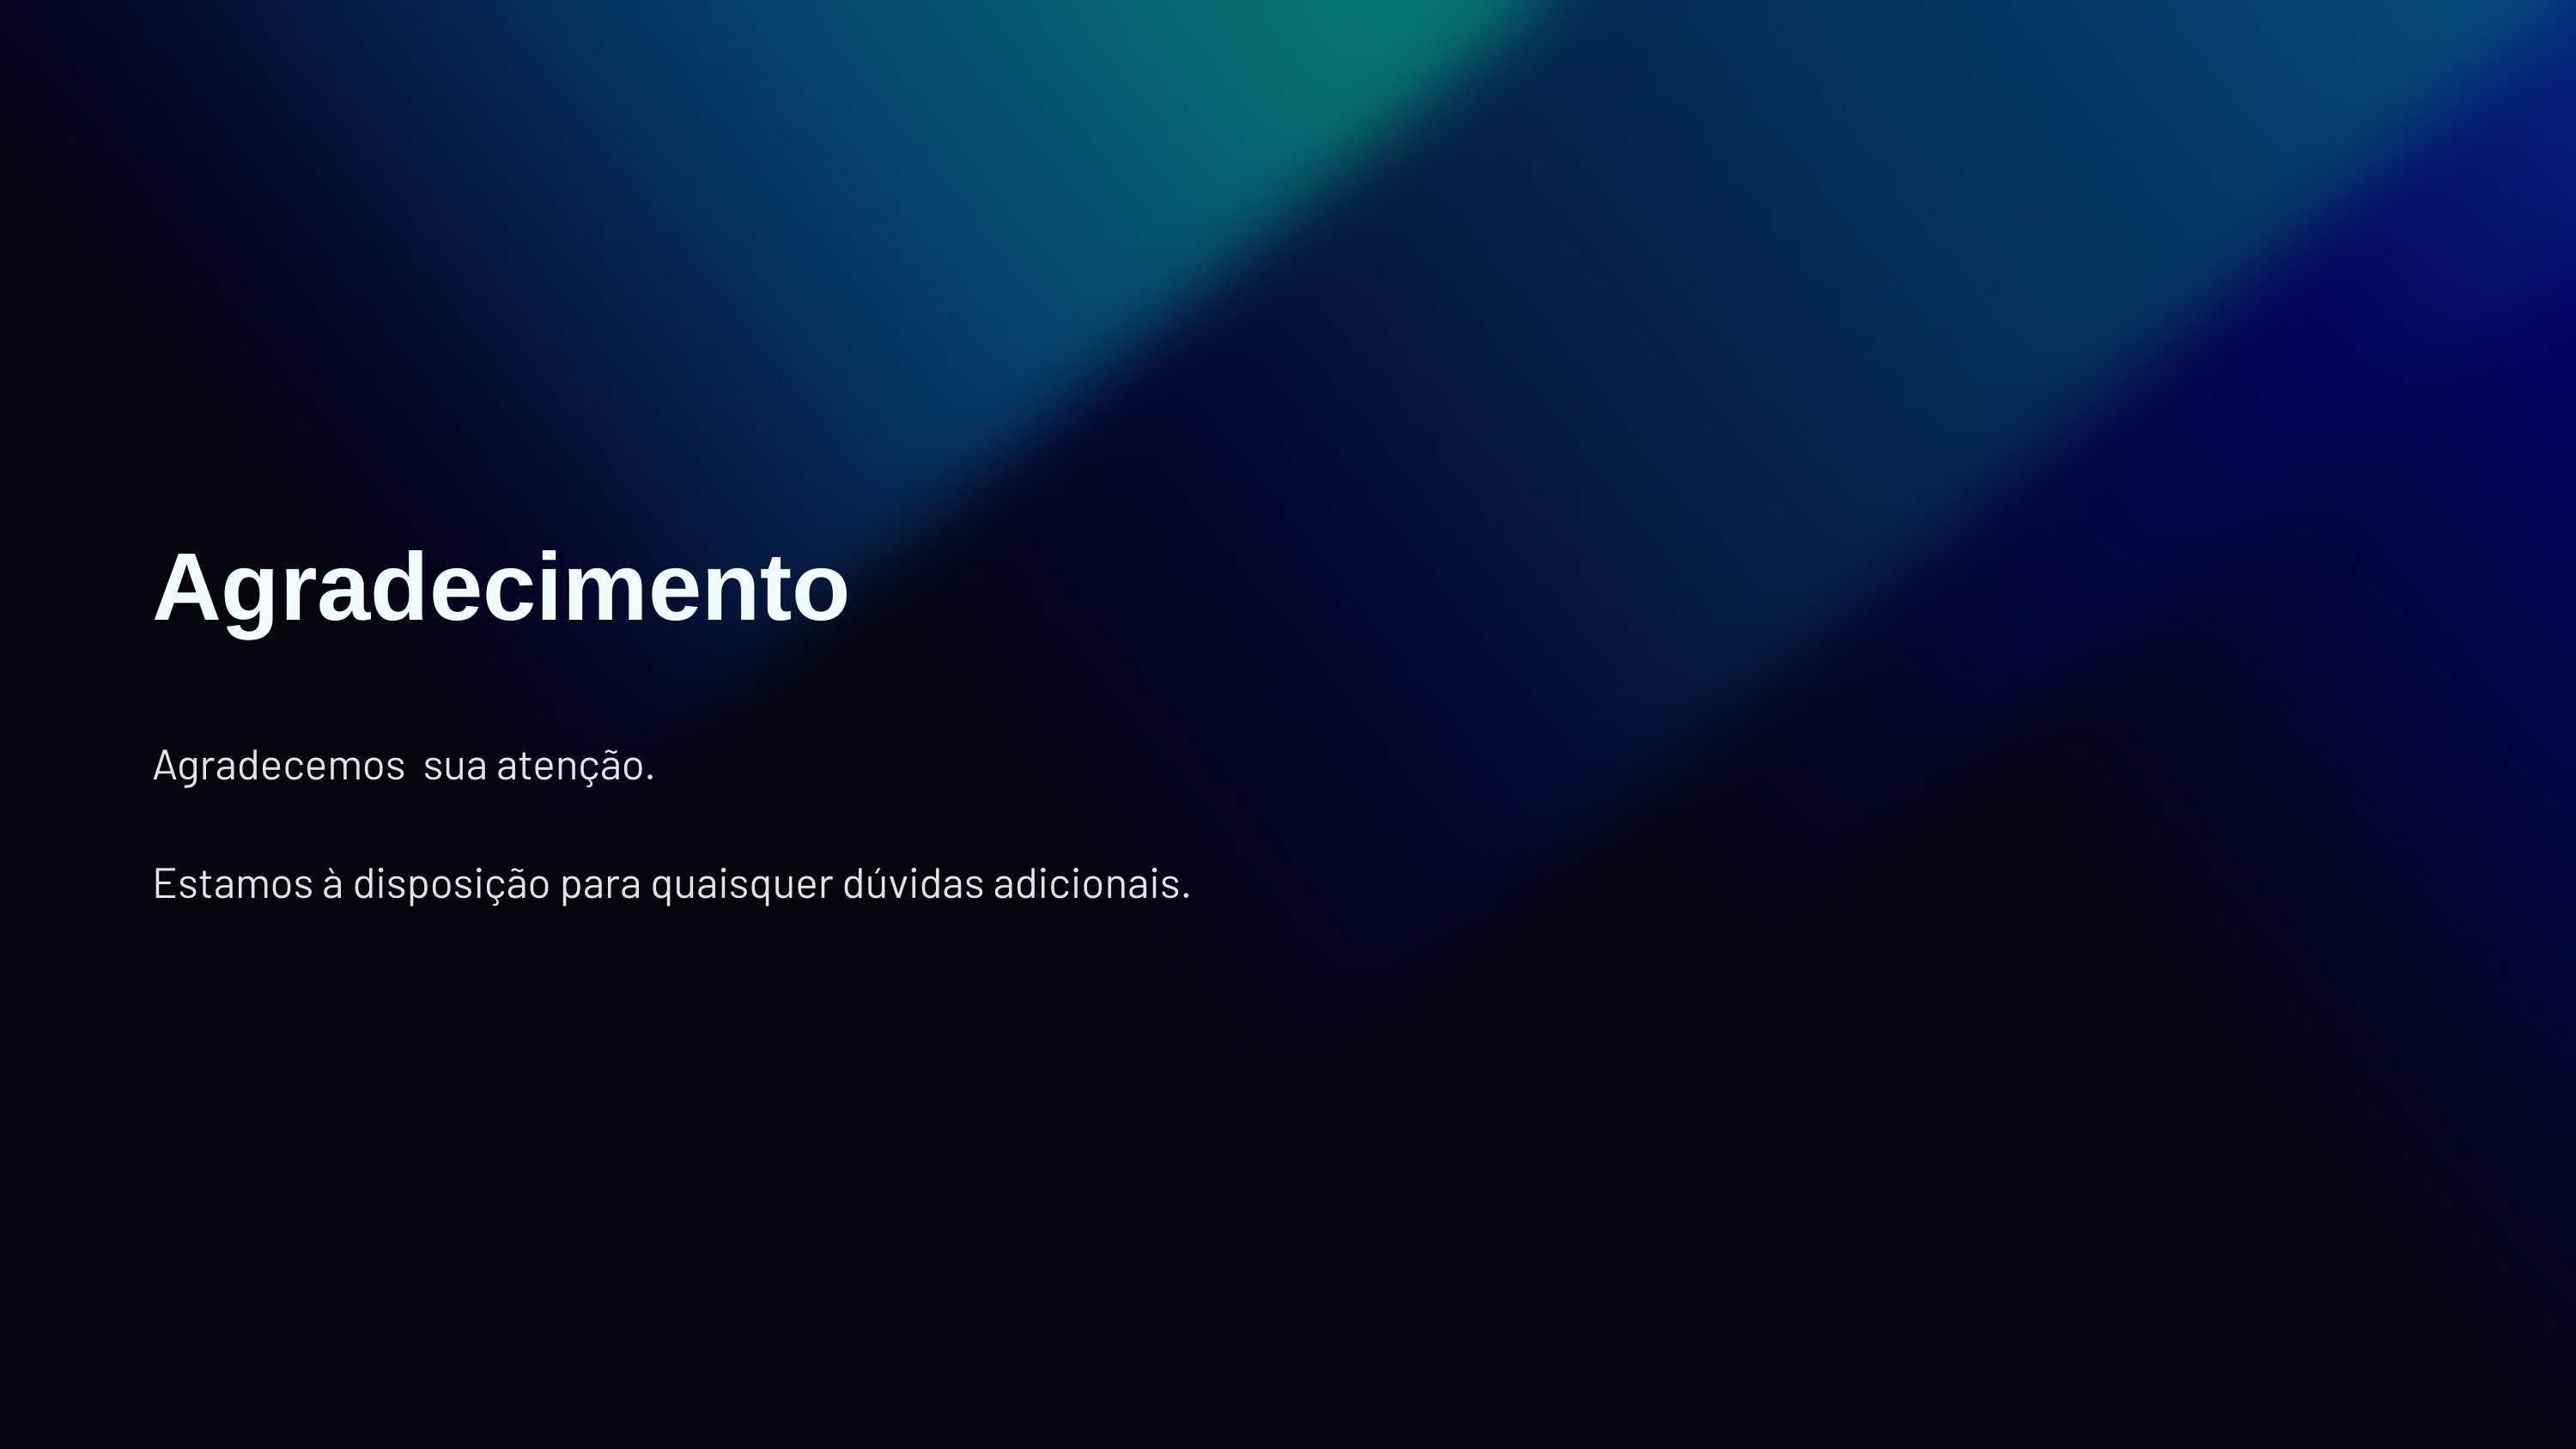

Agradecimento
Agradecemos  sua atenção.
Estamos à disposição para quaisquer dúvidas adicionais.